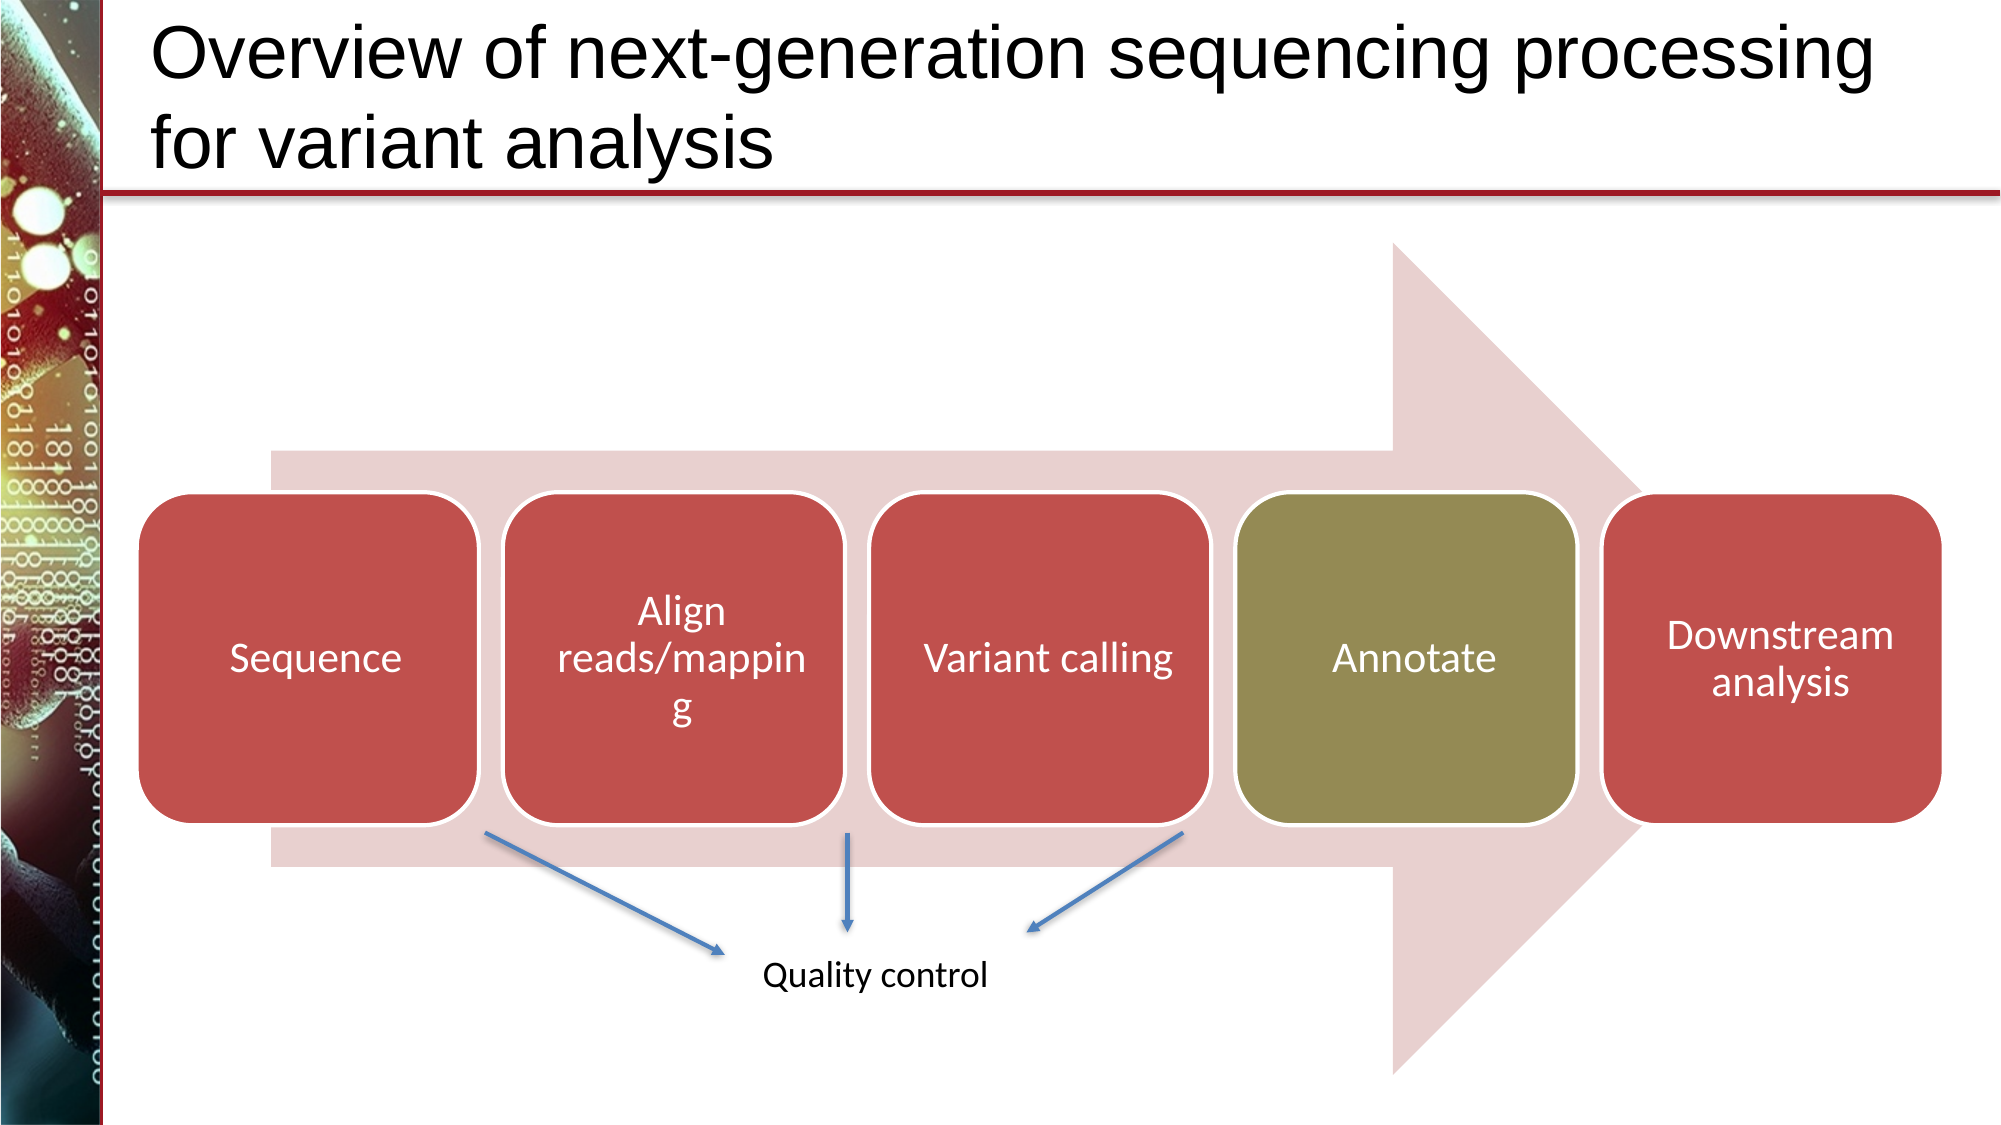

# Overview of next-generation sequencing processing for variant analysis
Sequence
Align reads/mapping
Variant calling
Annotate
Downstream analysis
Quality control